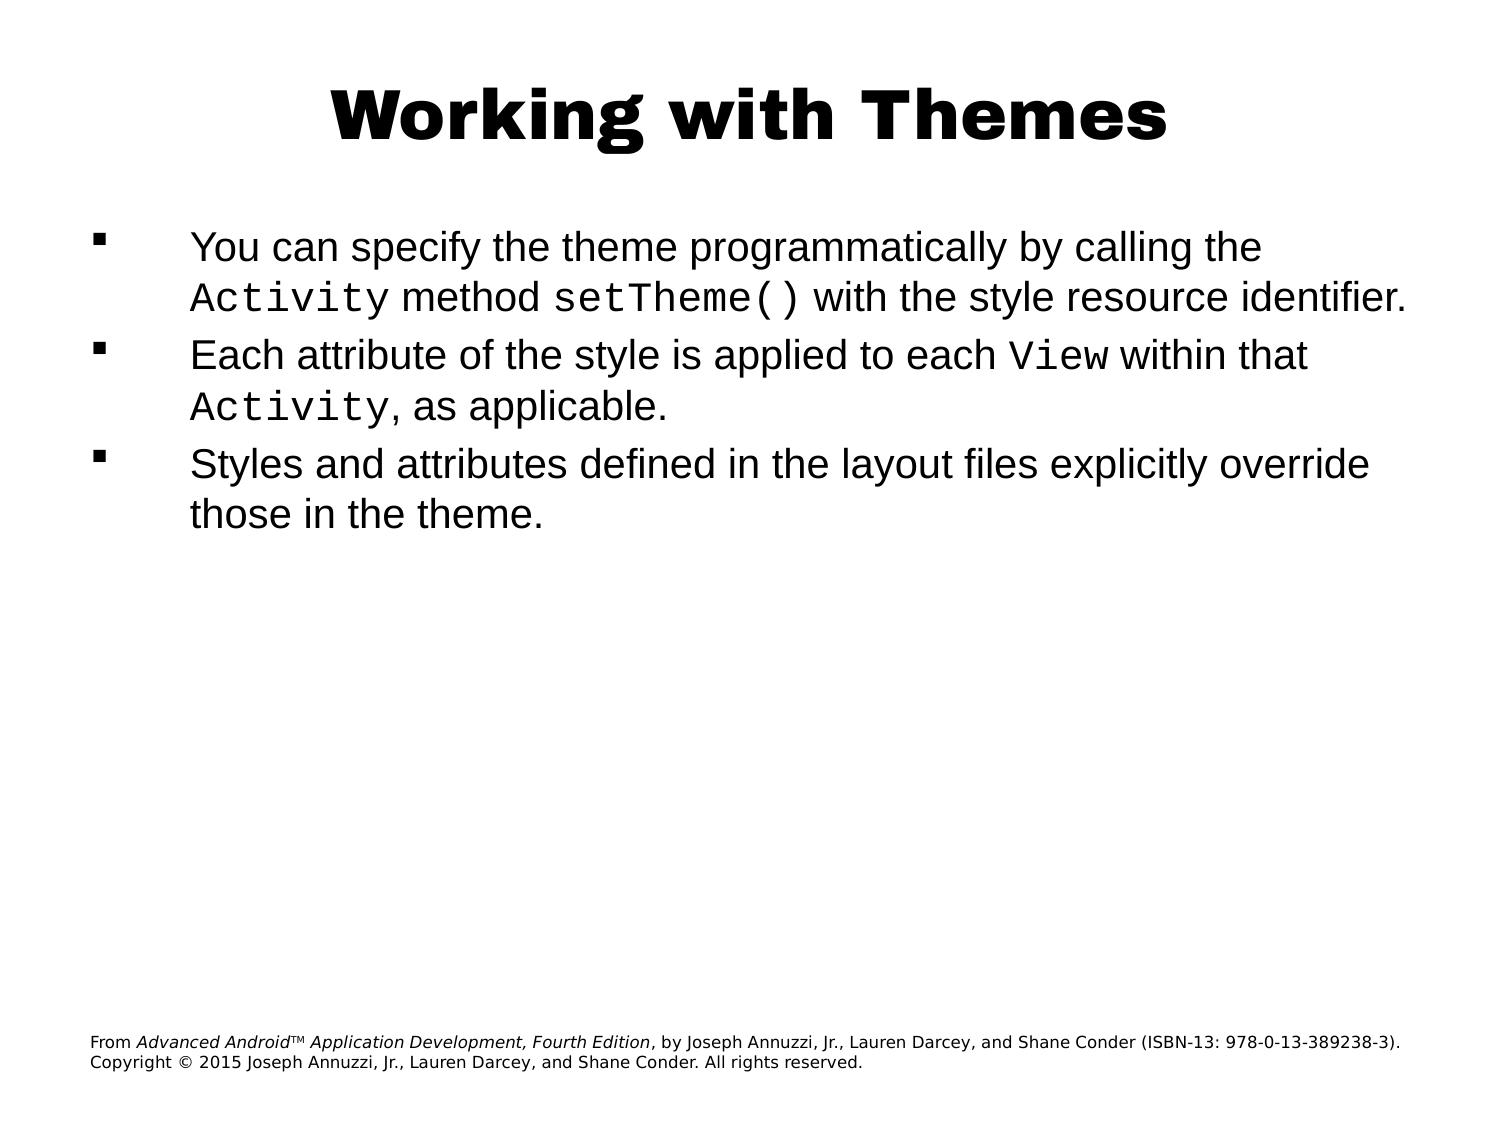

# Working with Themes
You can specify the theme programmatically by calling the Activity method setTheme() with the style resource identifier.
Each attribute of the style is applied to each View within that Activity, as applicable.
Styles and attributes defined in the layout files explicitly override those in the theme.
From Advanced AndroidTM Application Development, Fourth Edition, by Joseph Annuzzi, Jr., Lauren Darcey, and Shane Conder (ISBN-13: 978-0-13-389238-3). Copyright © 2015 Joseph Annuzzi, Jr., Lauren Darcey, and Shane Conder. All rights reserved.